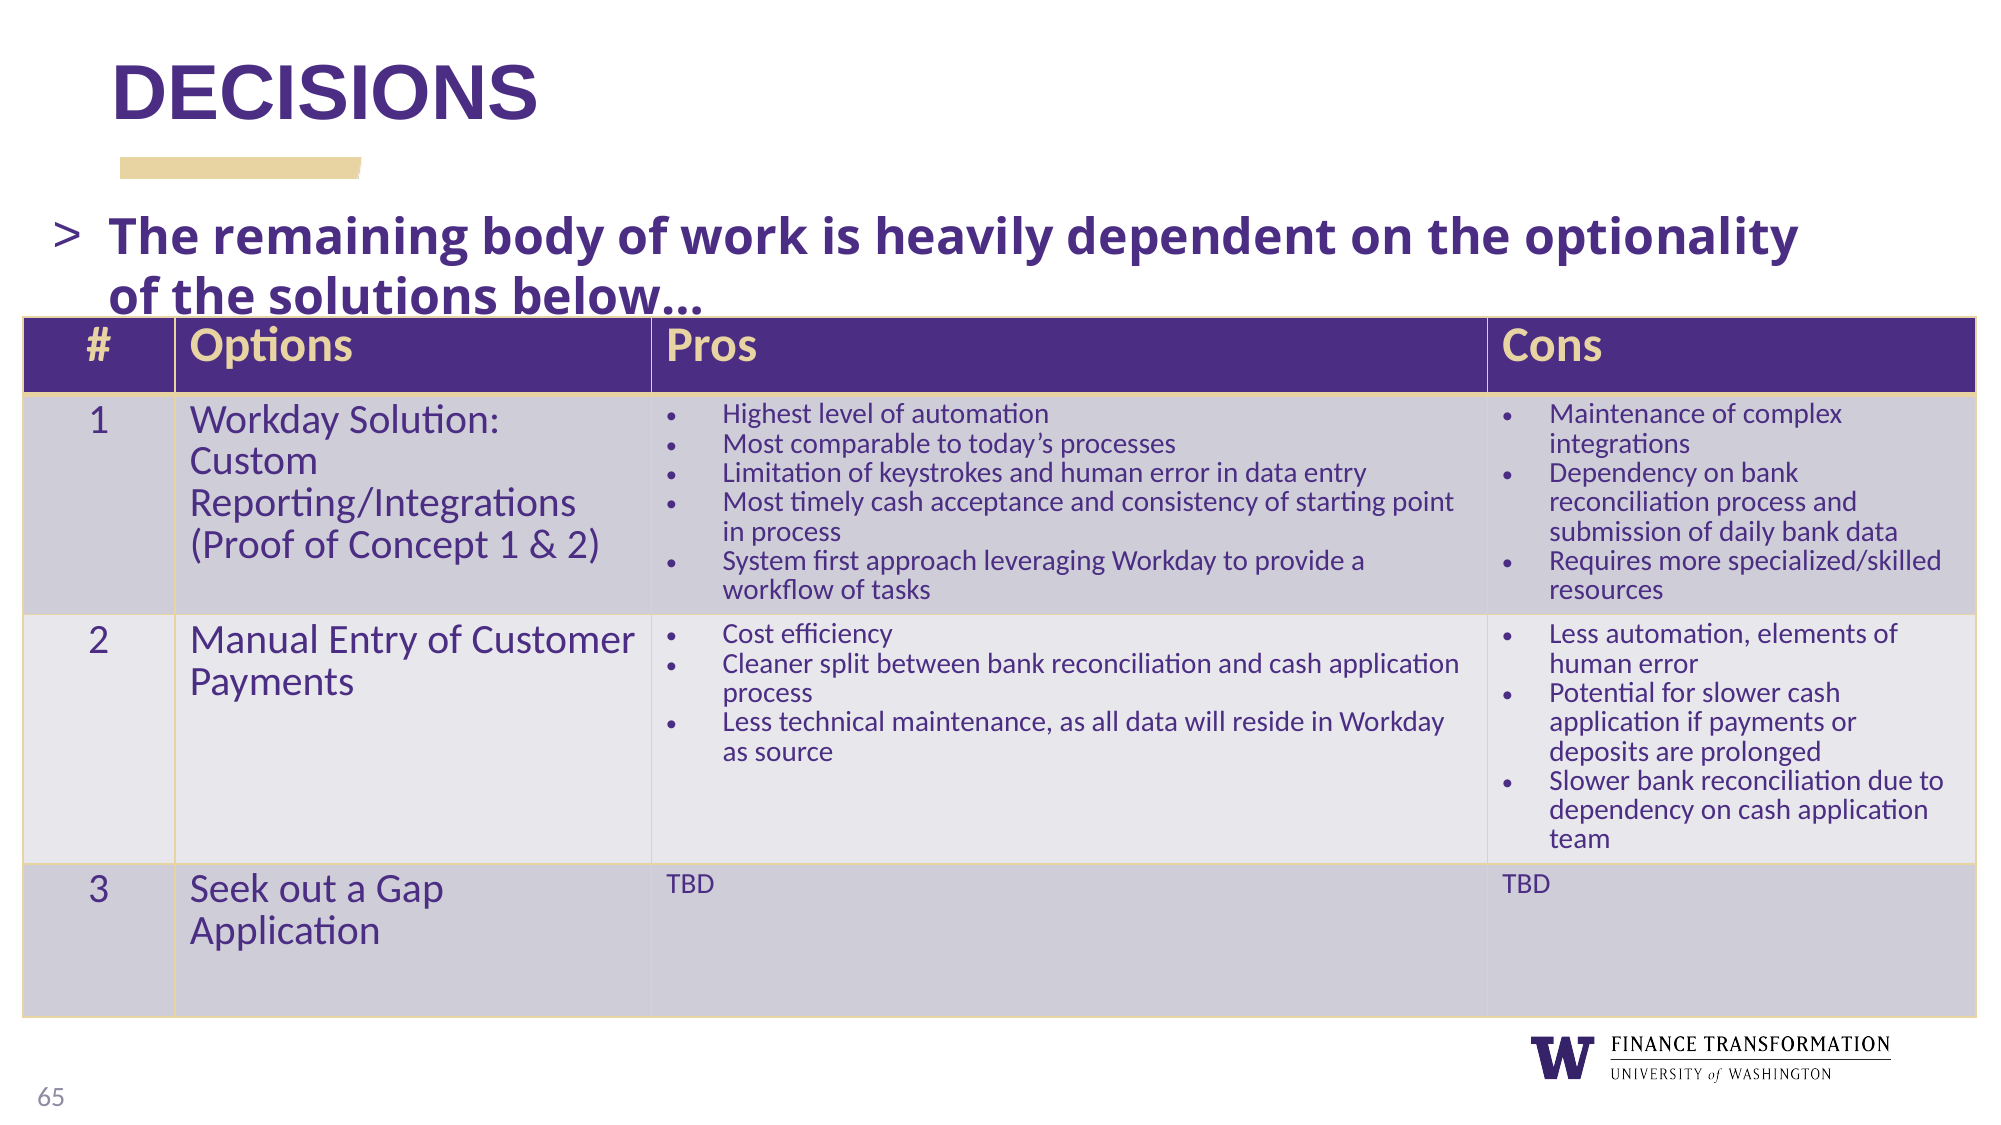

# Decisions
The remaining body of work is heavily dependent on the optionality of the solutions below…
| # | Options | Pros | Cons |
| --- | --- | --- | --- |
| 1 | Workday Solution: Custom Reporting/Integrations (Proof of Concept 1 & 2) | Highest level of automation Most comparable to today’s processes Limitation of keystrokes and human error in data entry Most timely cash acceptance and consistency of starting point in process System first approach leveraging Workday to provide a workflow of tasks | Maintenance of complex integrations Dependency on bank reconciliation process and submission of daily bank data Requires more specialized/skilled resources |
| 2 | Manual Entry of Customer Payments | Cost efficiency Cleaner split between bank reconciliation and cash application process Less technical maintenance, as all data will reside in Workday as source | Less automation, elements of human error Potential for slower cash application if payments or deposits are prolonged Slower bank reconciliation due to dependency on cash application team |
| 3 | Seek out a Gap Application | TBD | TBD |